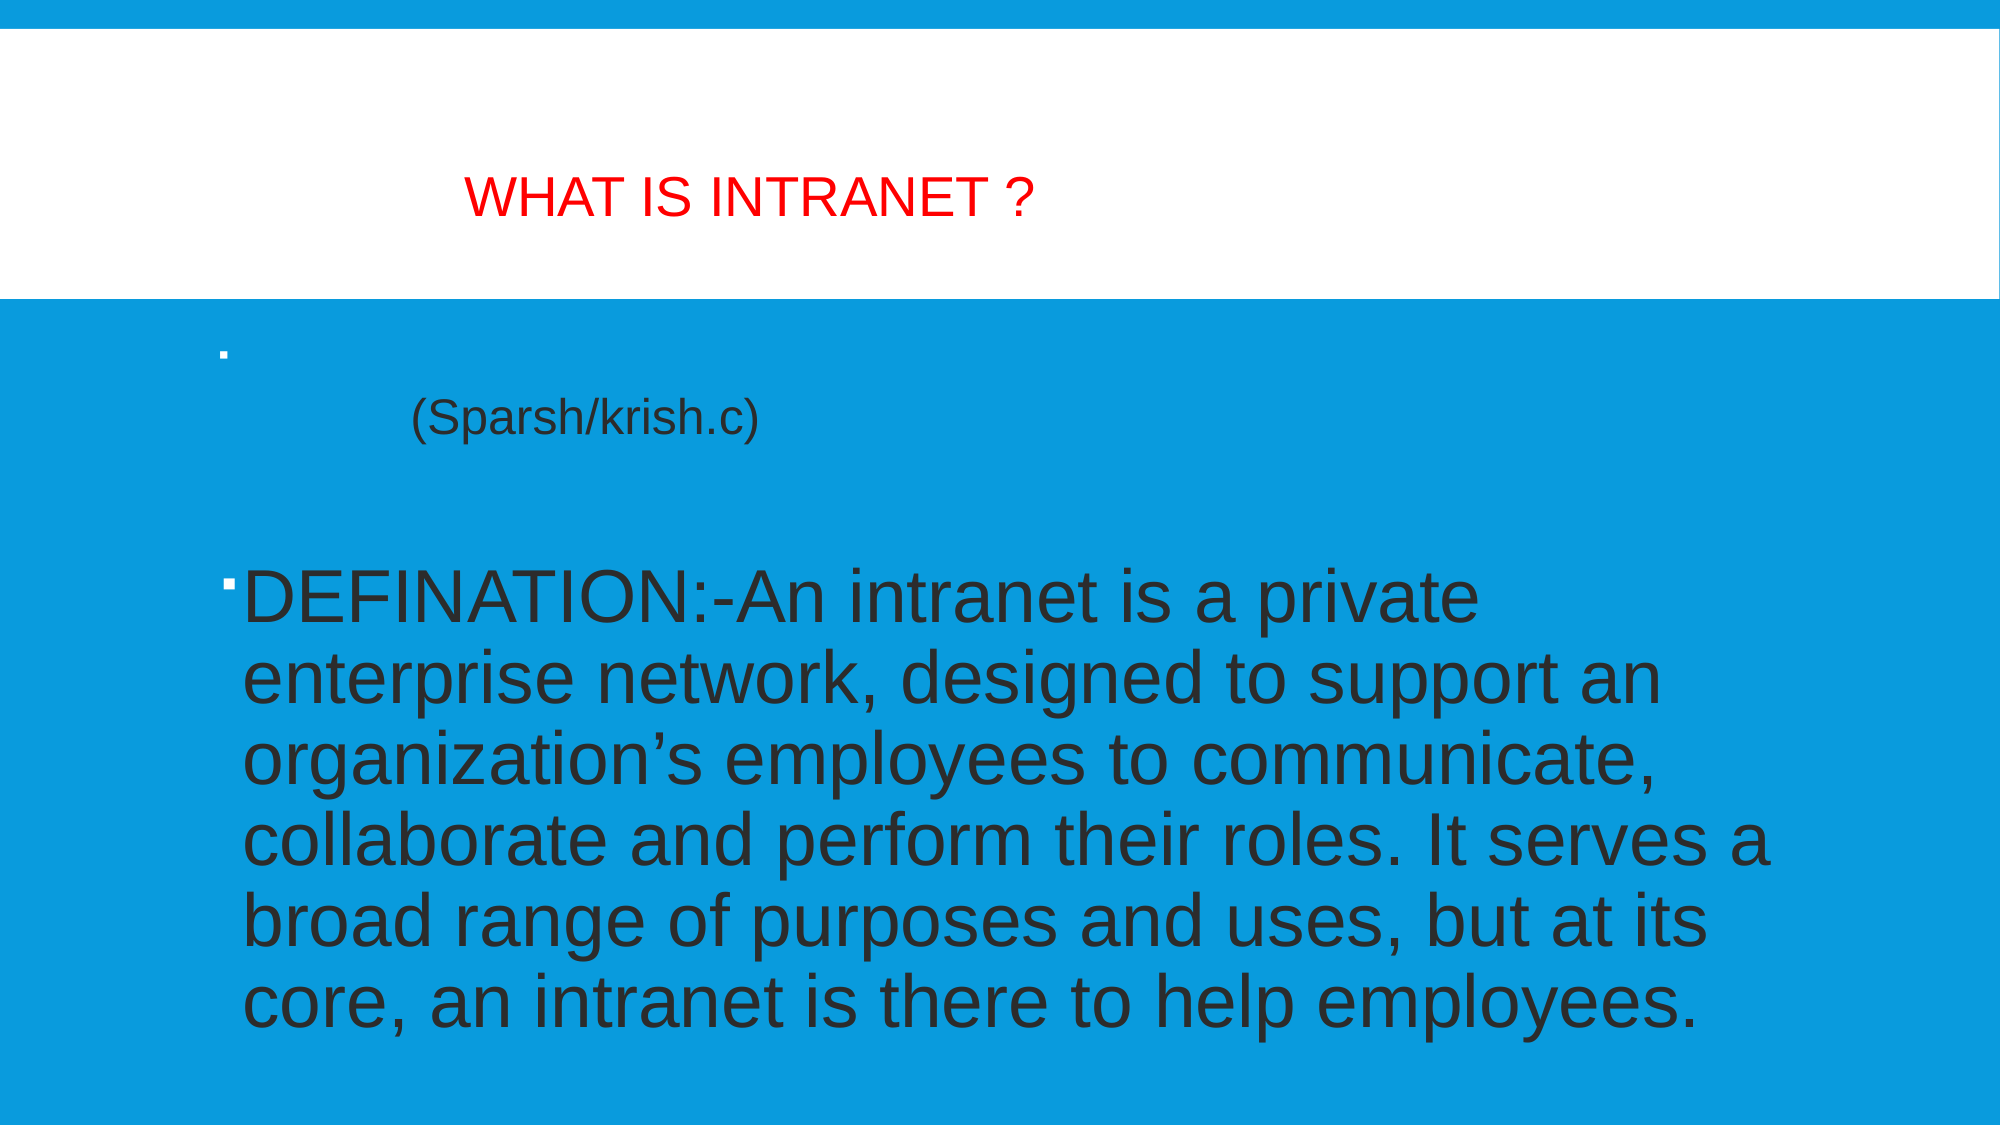

# What is intranet ?
                                                                                                                           (Sparsh/krish.c)

DEFINATION:-An intranet is a private enterprise network, designed to support an organization’s employees to communicate, collaborate and perform their roles. It serves a broad range of purposes and uses, but at its core, an intranet is there to help employees.